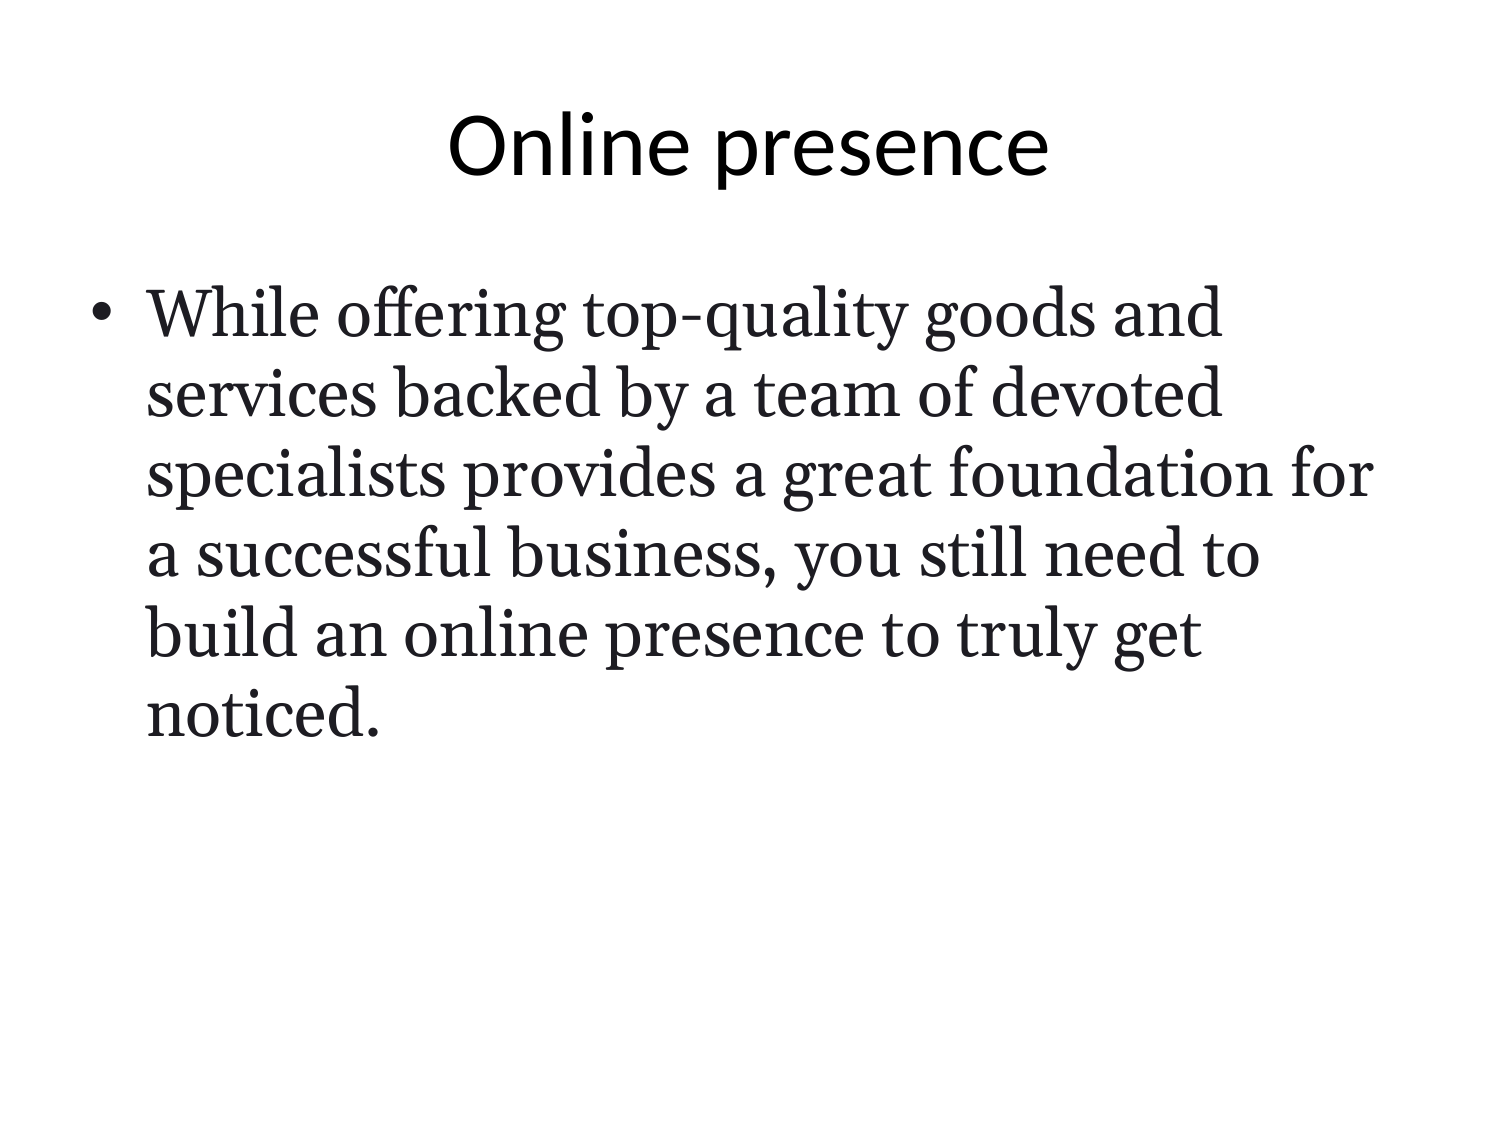

# Online presence
While offering top-quality goods and services backed by a team of devoted specialists provides a great foundation for a successful business, you still need to build an online presence to truly get noticed.